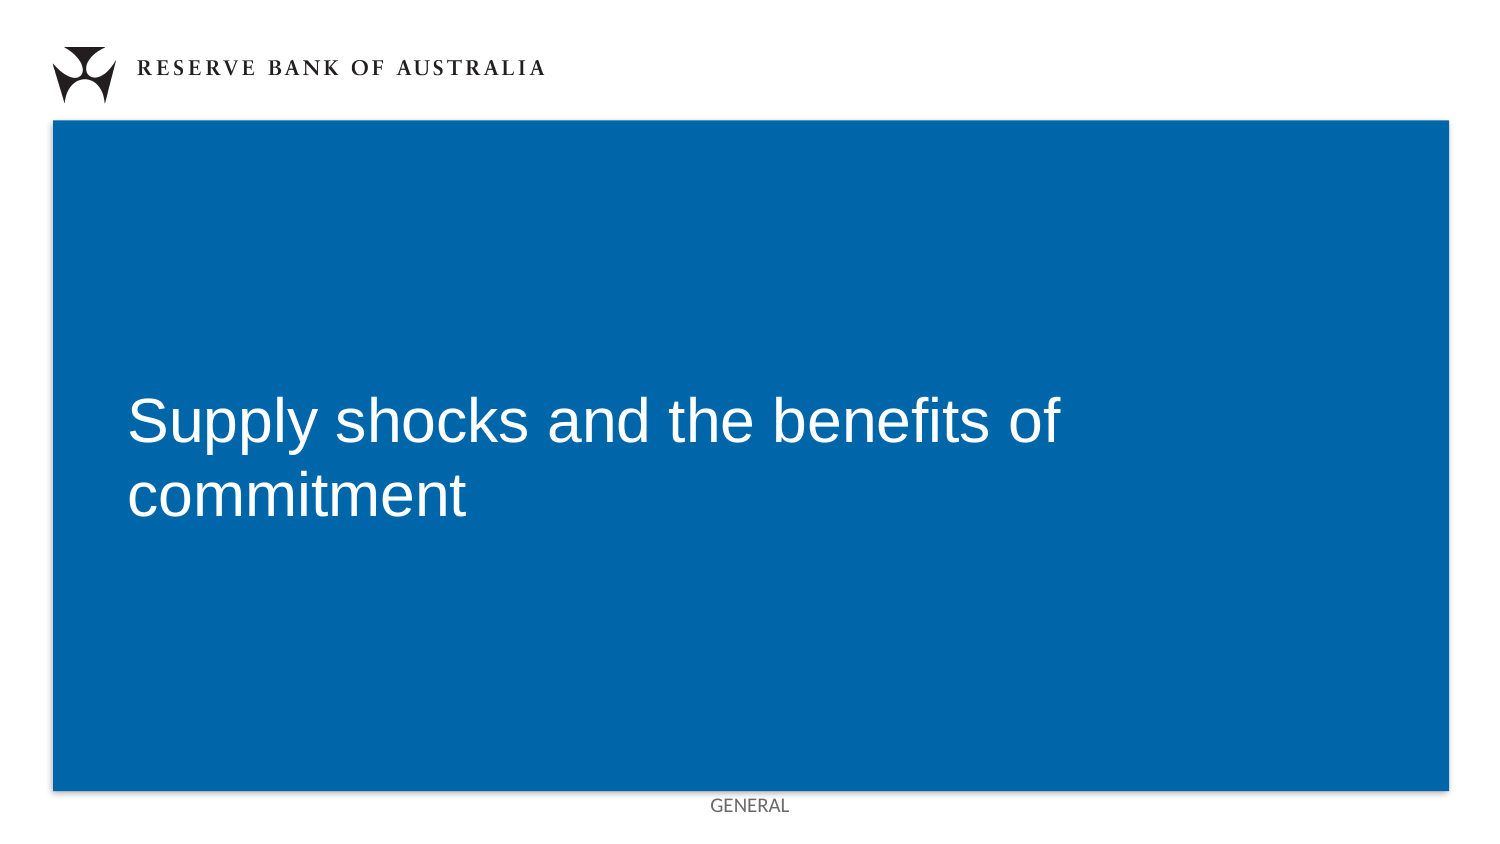

# Supply shocks and the benefits of commitment
GENERAL